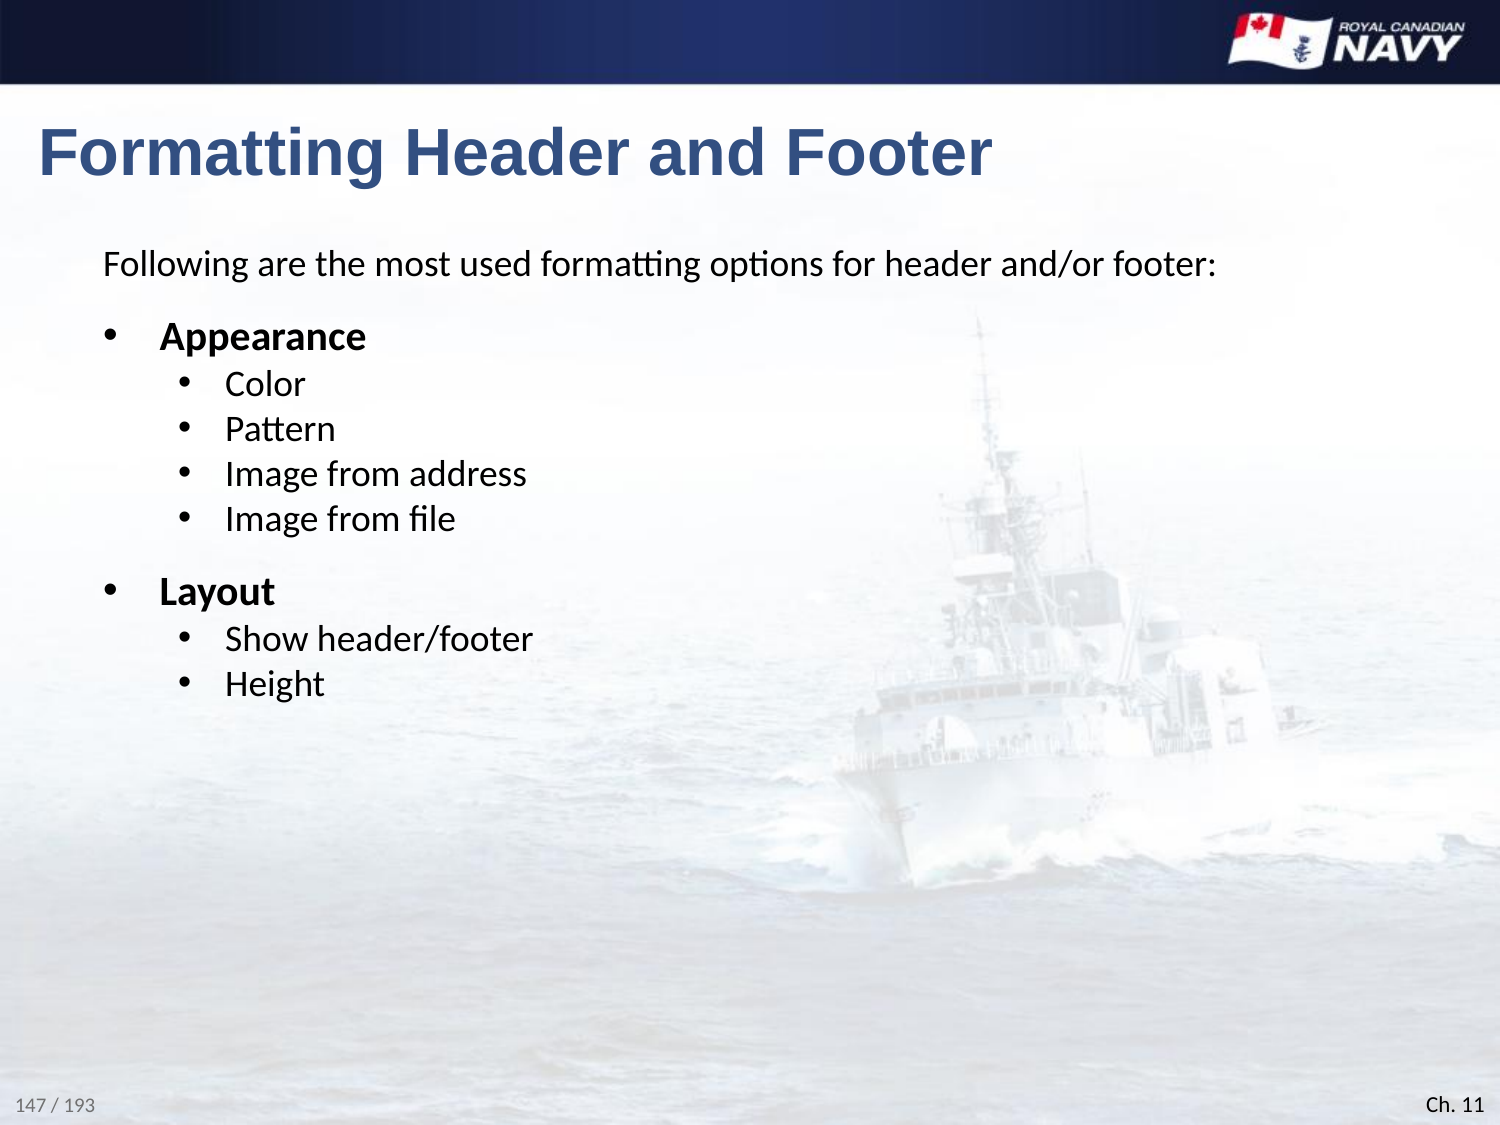

# Formatting Header and Footer
Following are the most used formatting options for header and/or footer:
Appearance
Color
Pattern
Image from address
Image from file
Layout
Show header/footer
Height
Ch. 11
147 / 193